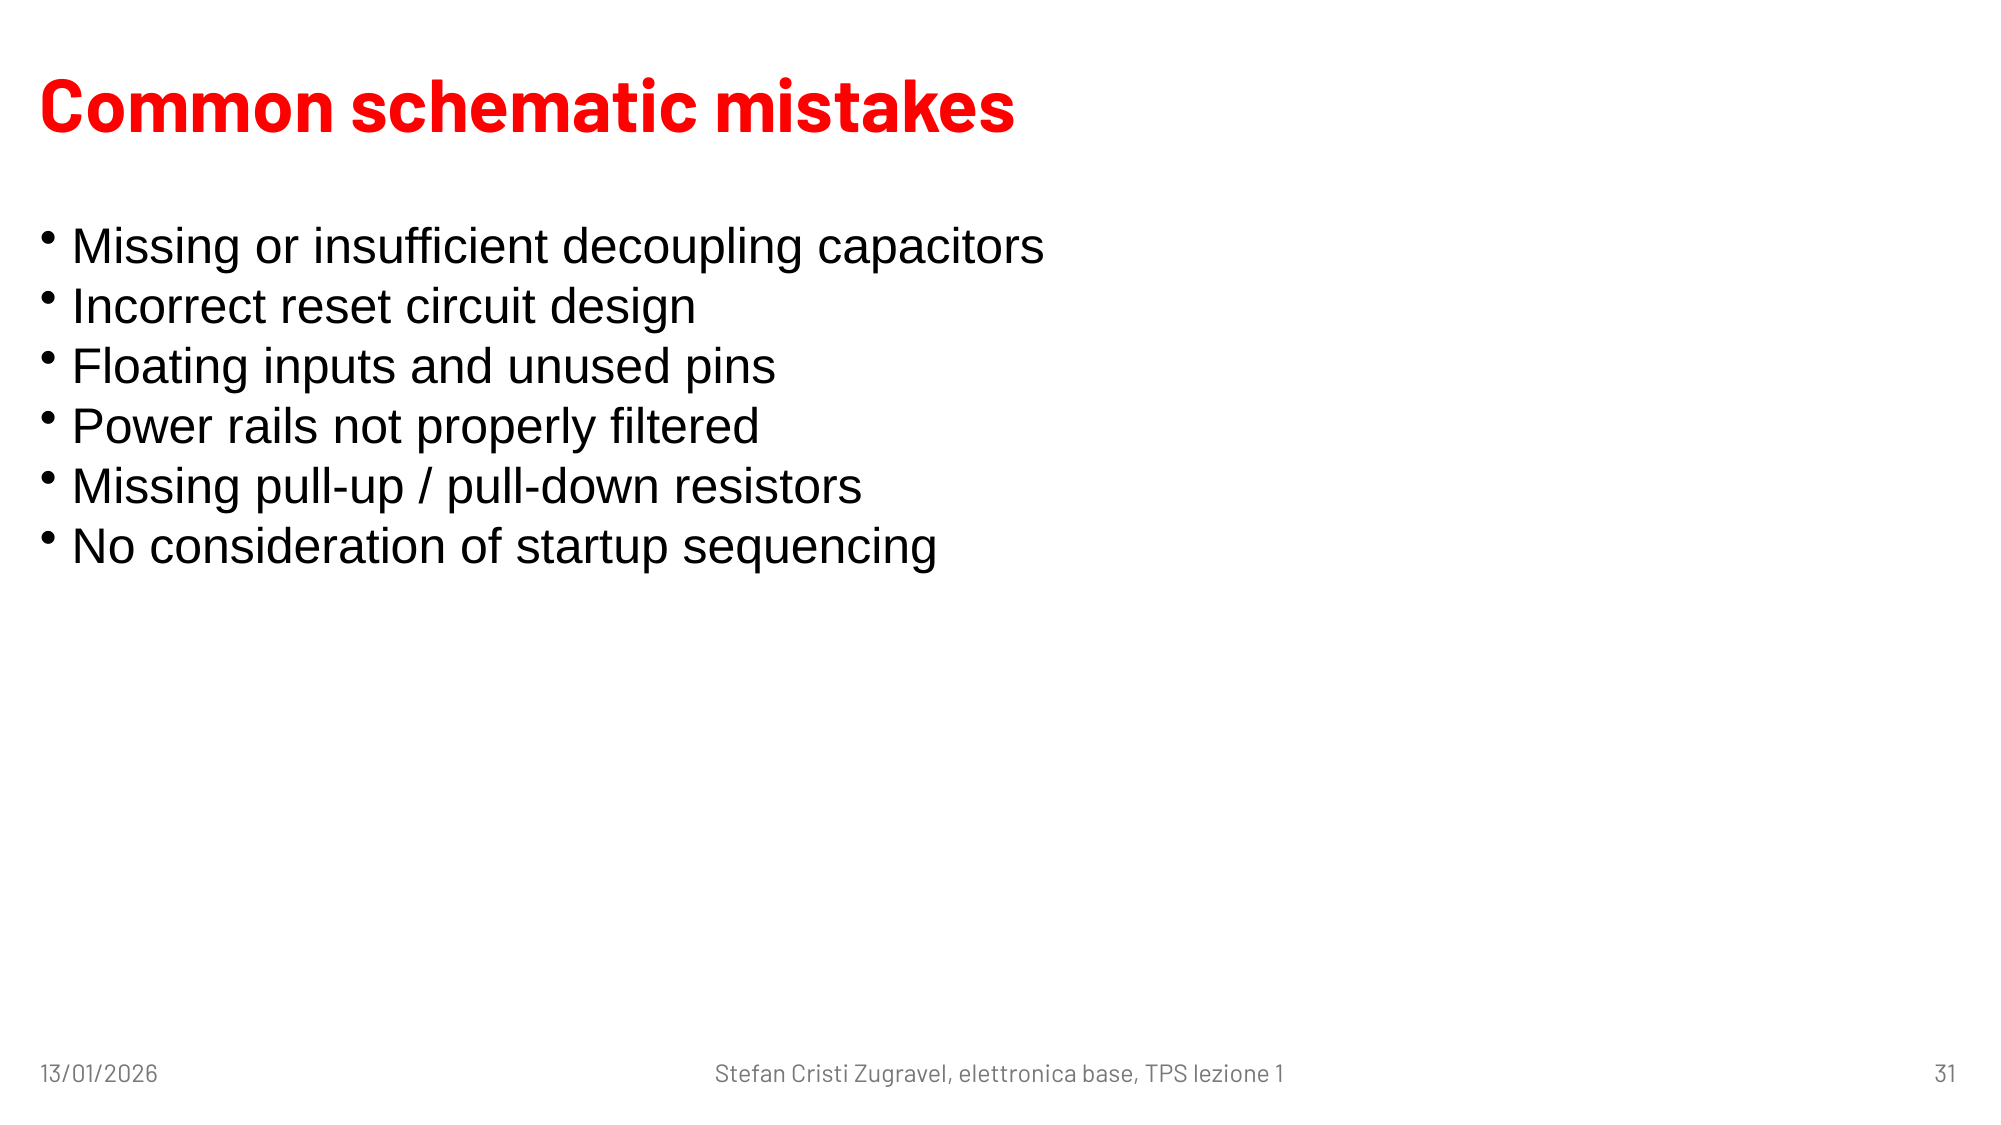

# Common schematic mistakes
 Missing or insufficient decoupling capacitors
 Incorrect reset circuit design
 Floating inputs and unused pins
 Power rails not properly filtered
 Missing pull-up / pull-down resistors
 No consideration of startup sequencing
13/01/2026
Stefan Cristi Zugravel, elettronica base, TPS lezione 1
31